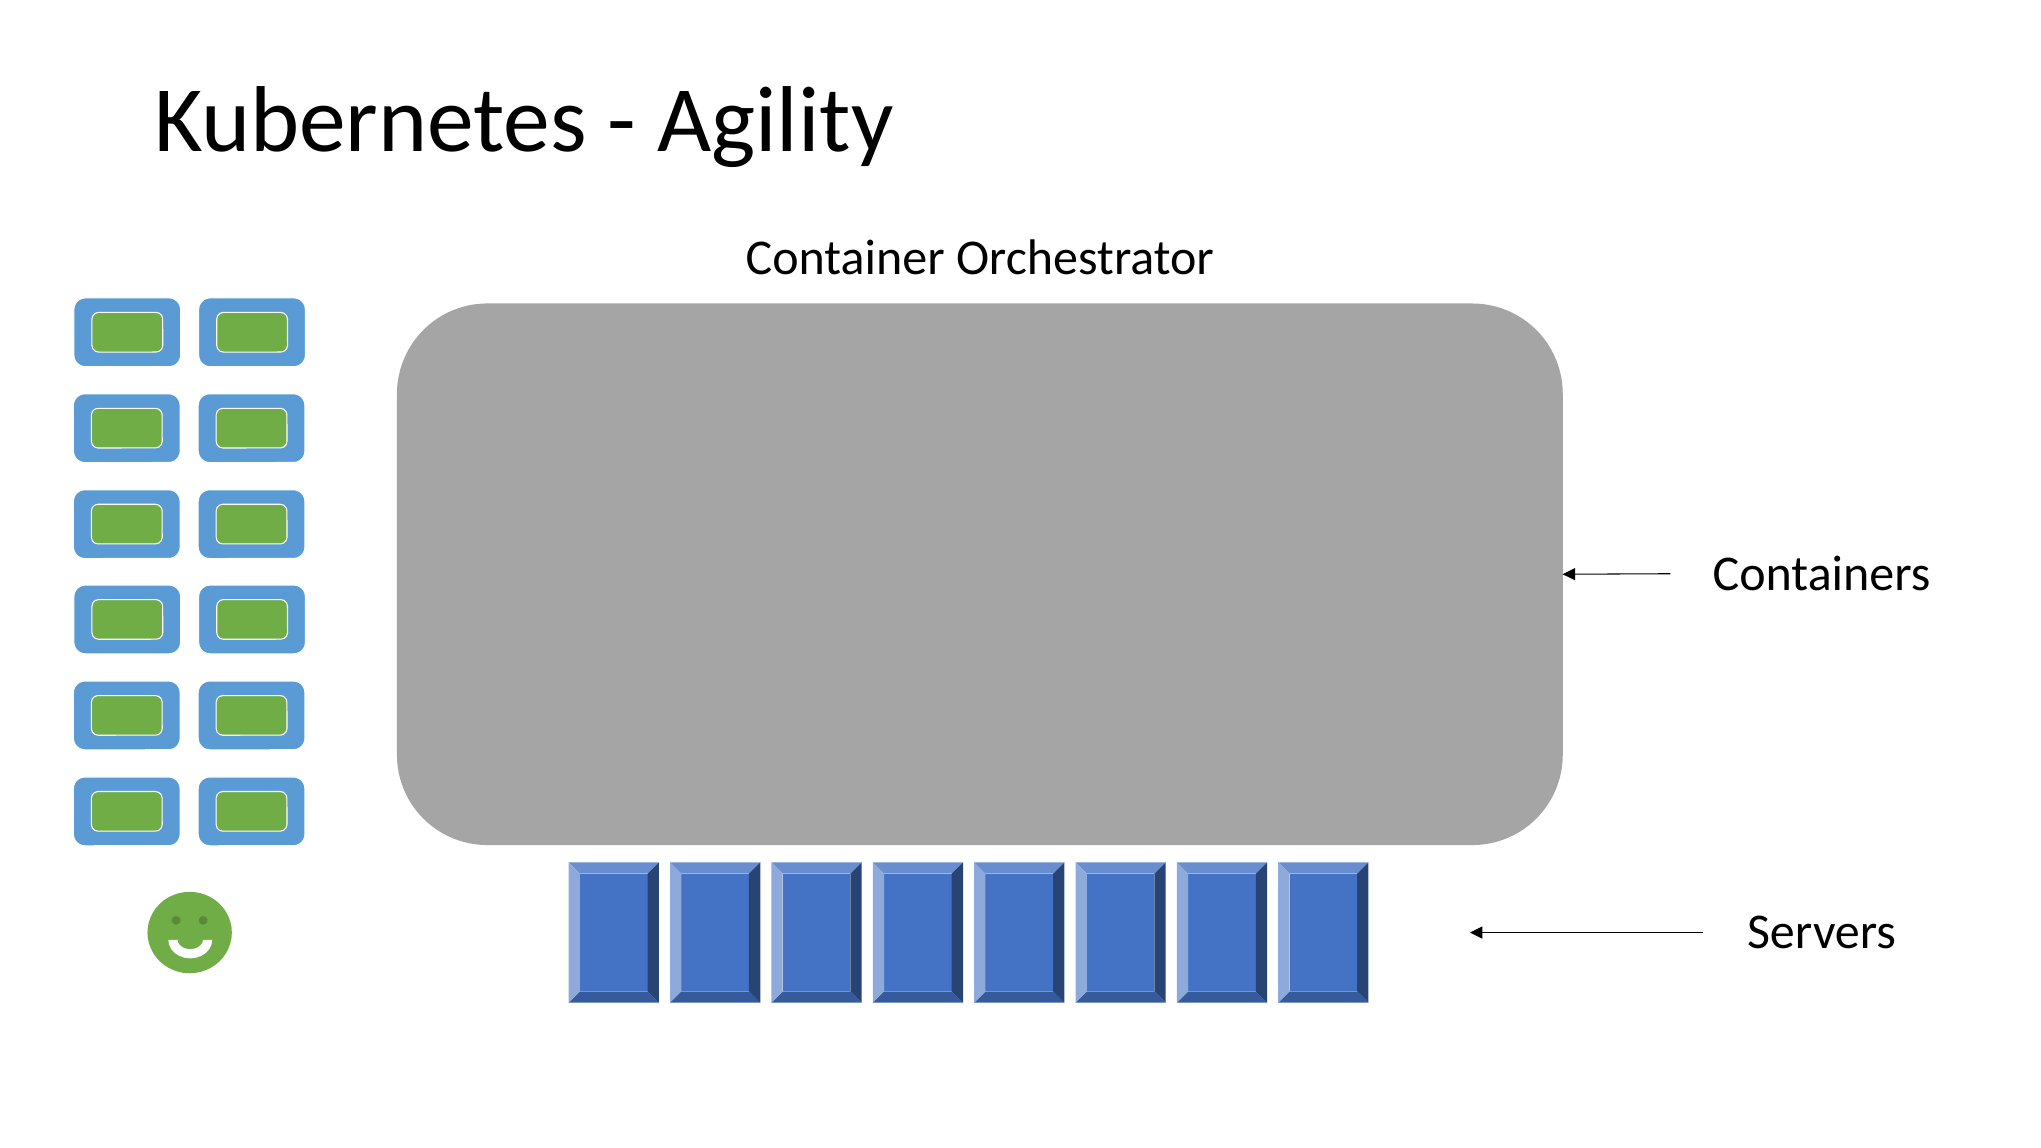

# Kubernetes - Agility
Container Orchestrator

Containers

Servers